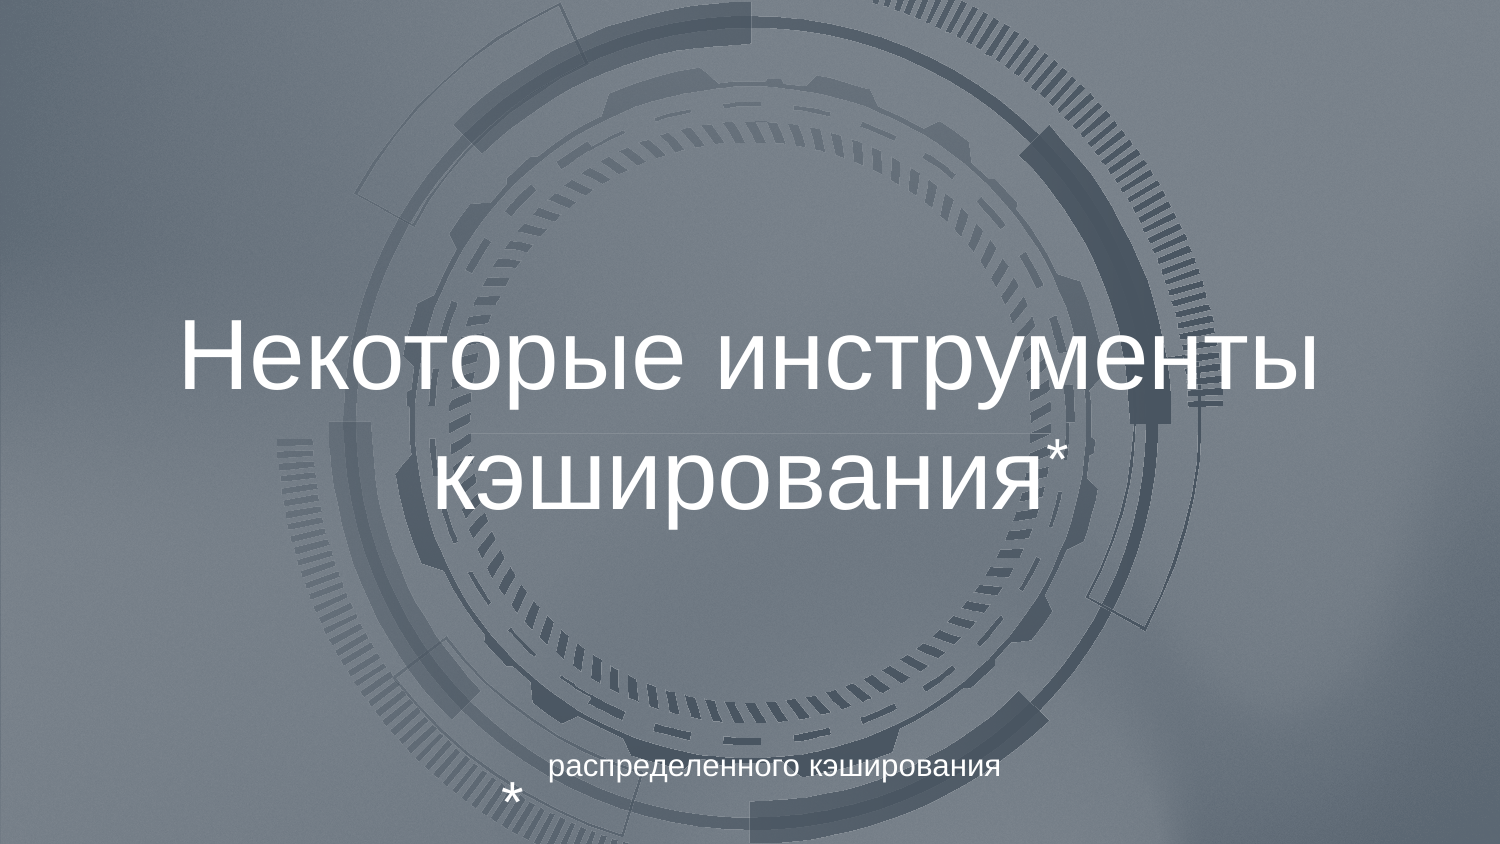

# Некоторые инструменты кэширования*
*
распределенного кэширования